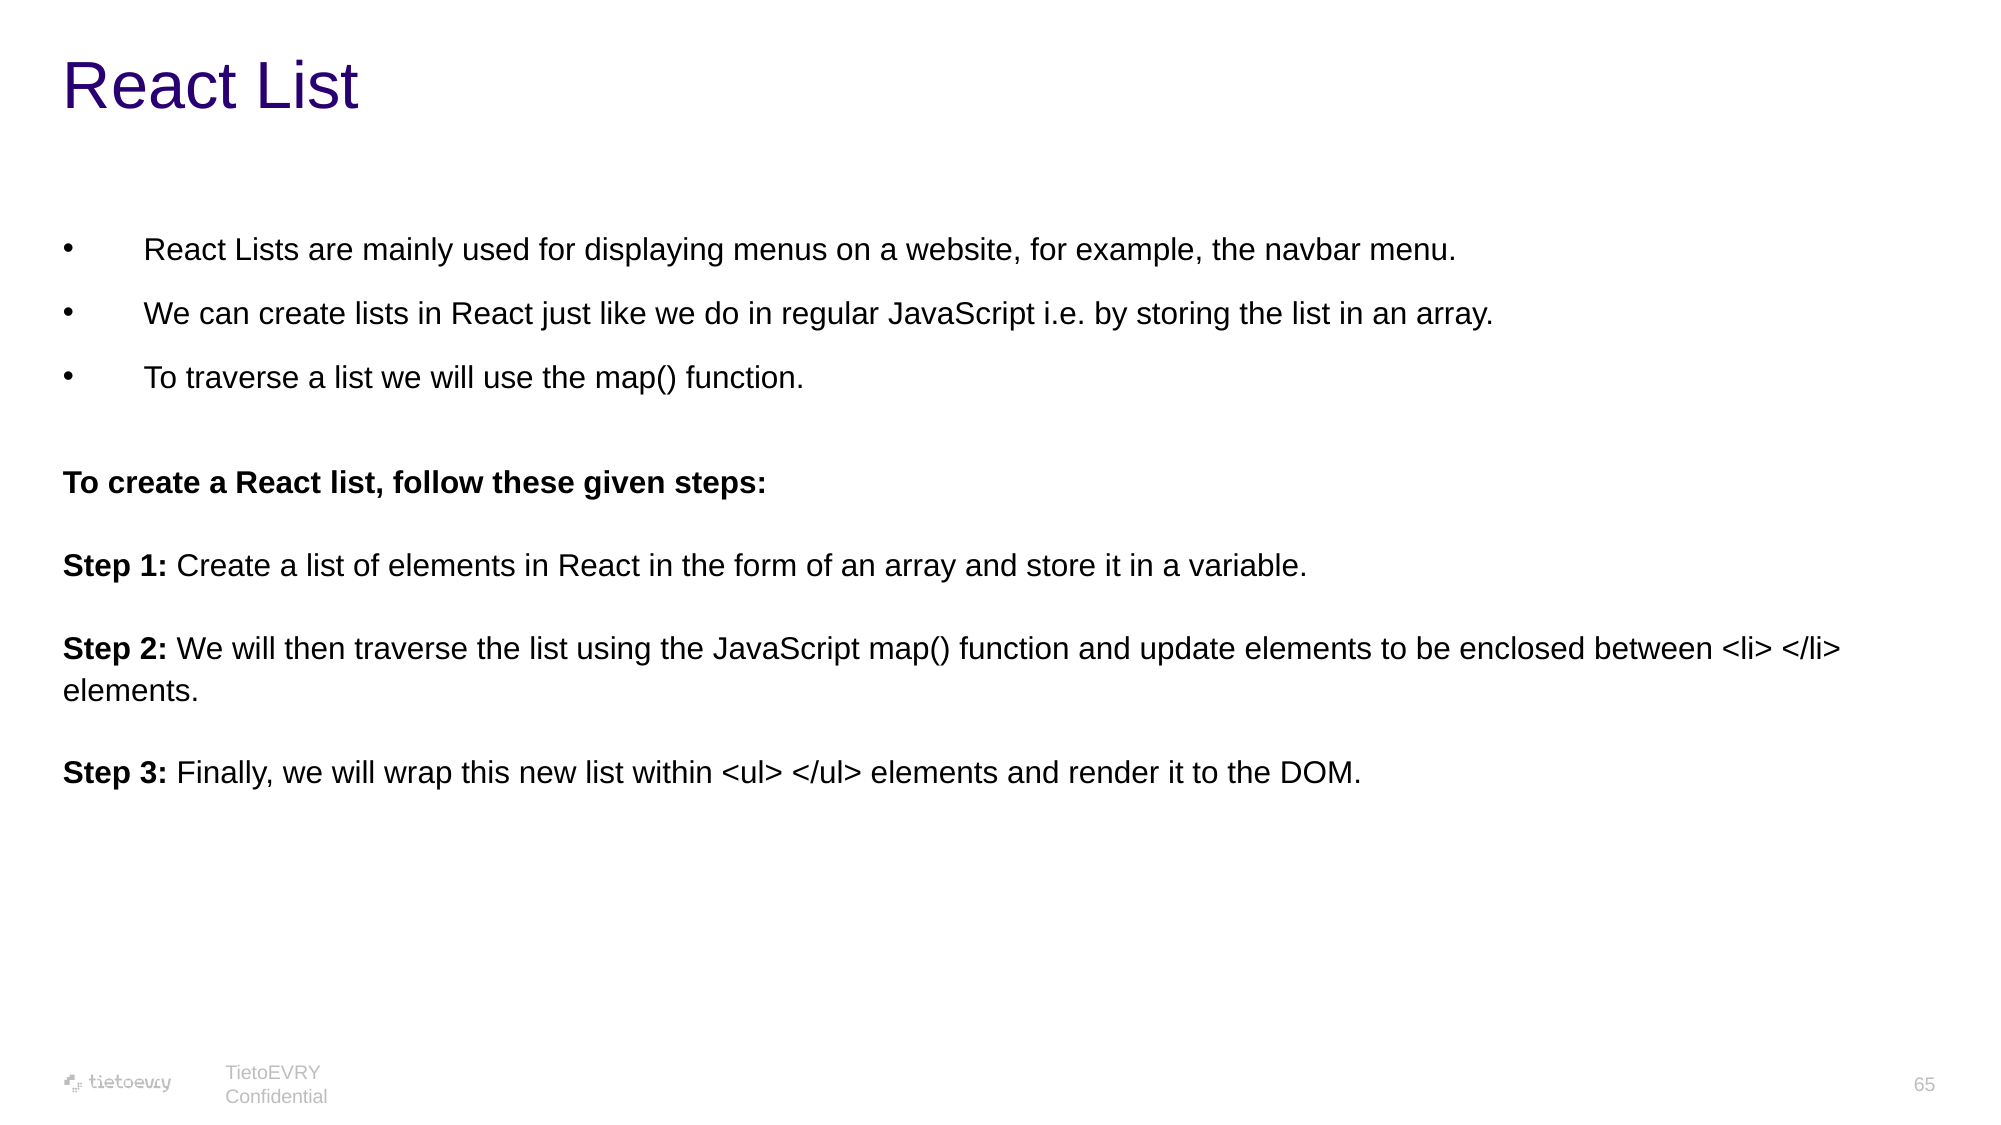

# React List

React Lists are mainly used for displaying menus on a website, for example, the navbar menu.
We can create lists in React just like we do in regular JavaScript i.e. by storing the list in an array.
To traverse a list we will use the map() function.
To create a React list, follow these given steps:

Step 1: Create a list of elements in React in the form of an array and store it in a variable.

Step 2: We will then traverse the list using the JavaScript map() function and update elements to be enclosed between <li> </li> elements.

Step 3: Finally, we will wrap this new list within <ul> </ul> elements and render it to the DOM.

TietoEVRY Confidential
65